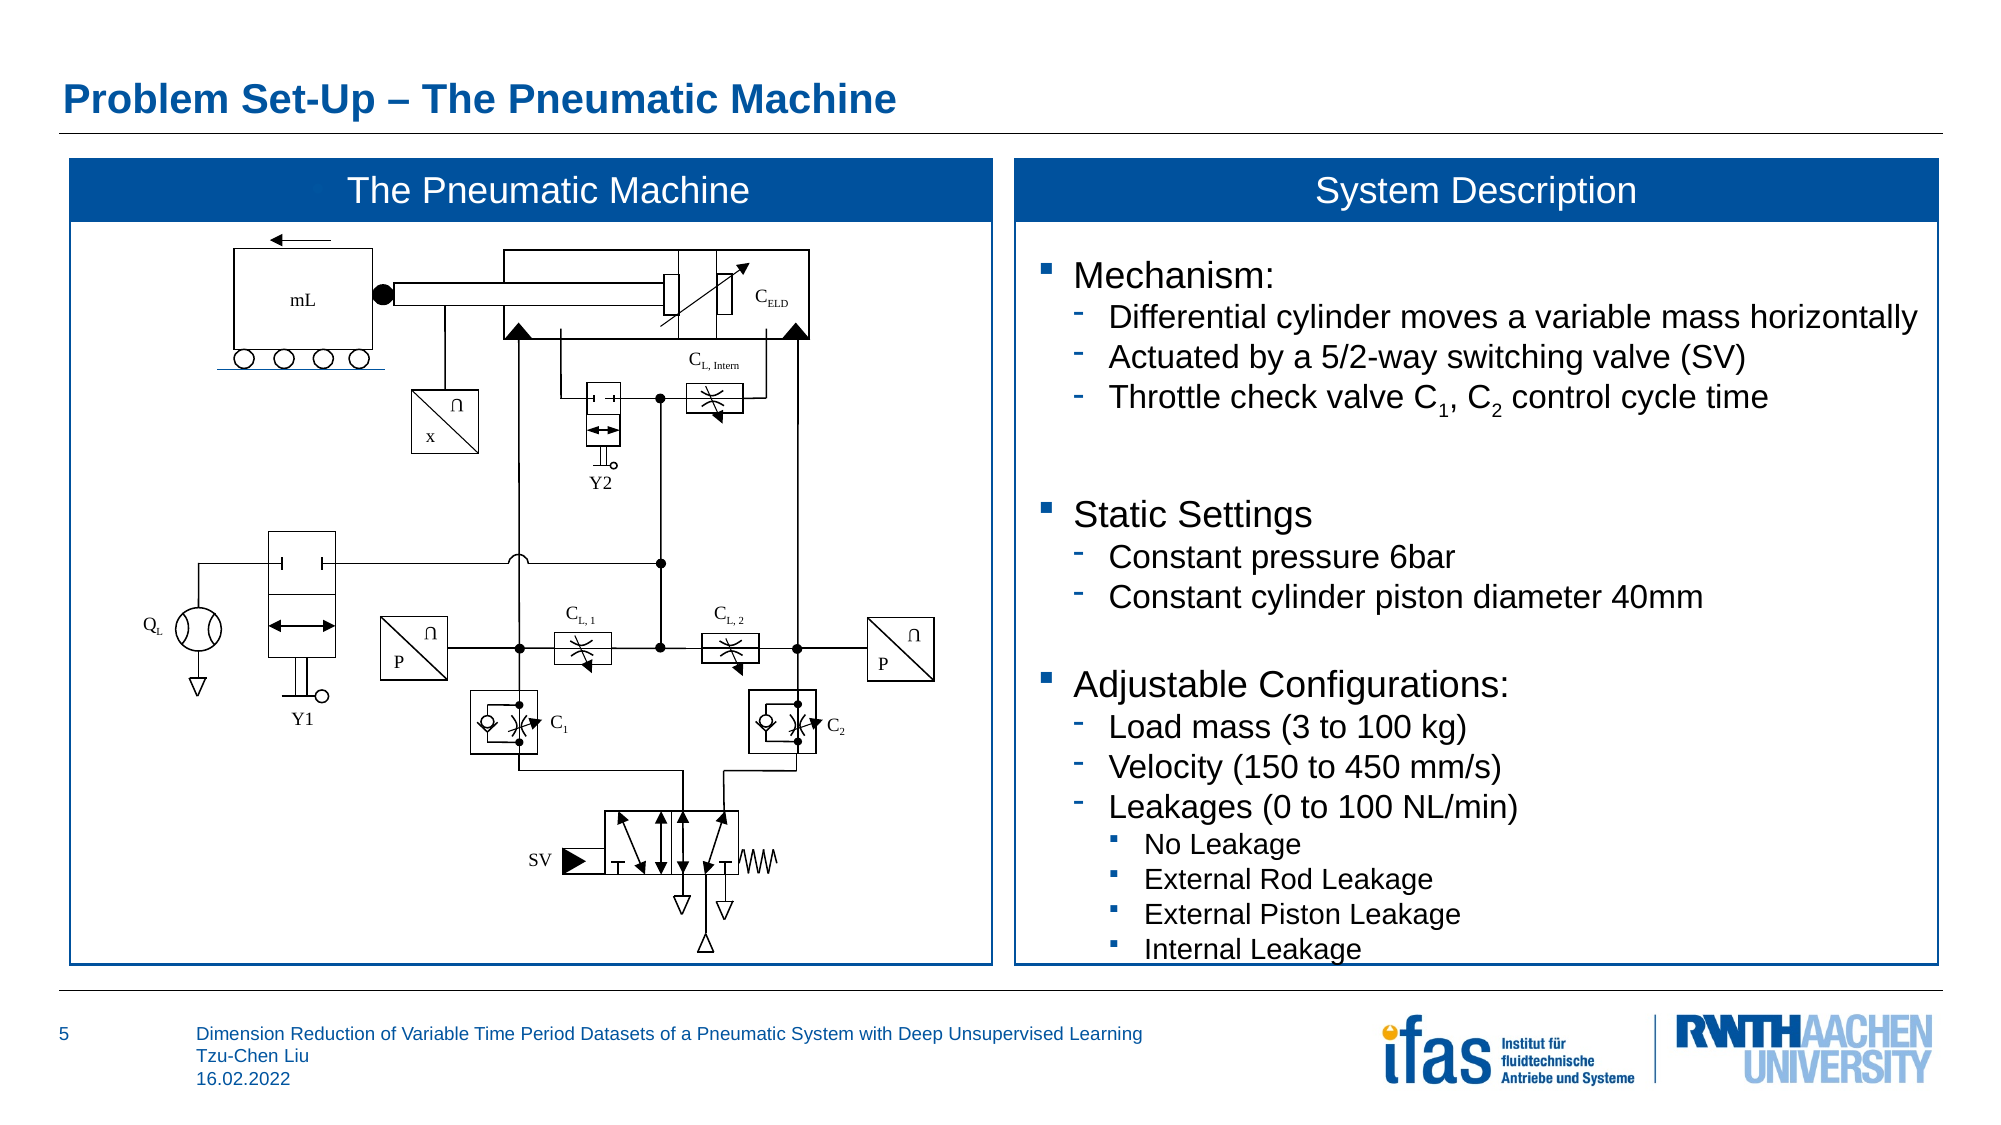

# Problem Set-Up – The Pneumatic Machine
System Description
The Pneumatic Machine

Mechanism:
Differential cylinder moves a variable mass horizontally
Actuated by a 5/2-way switching valve (SV)
Throttle check valve C1, C2 control cycle time

Static Settings
Constant pressure 6bar
Constant cylinder piston diameter 40mm

Adjustable Configurations:
Load mass (3 to 100 kg)
Velocity (150 to 450 mm/s)
Leakages (0 to 100 NL/min)
No Leakage
External Rod Leakage
External Piston Leakage
Internal Leakage

mL

CELD

CL, Intern

U

x

Y2

CL, 2
CL, 1

QL

U
U

P

P

Y1

C1
C2

SV